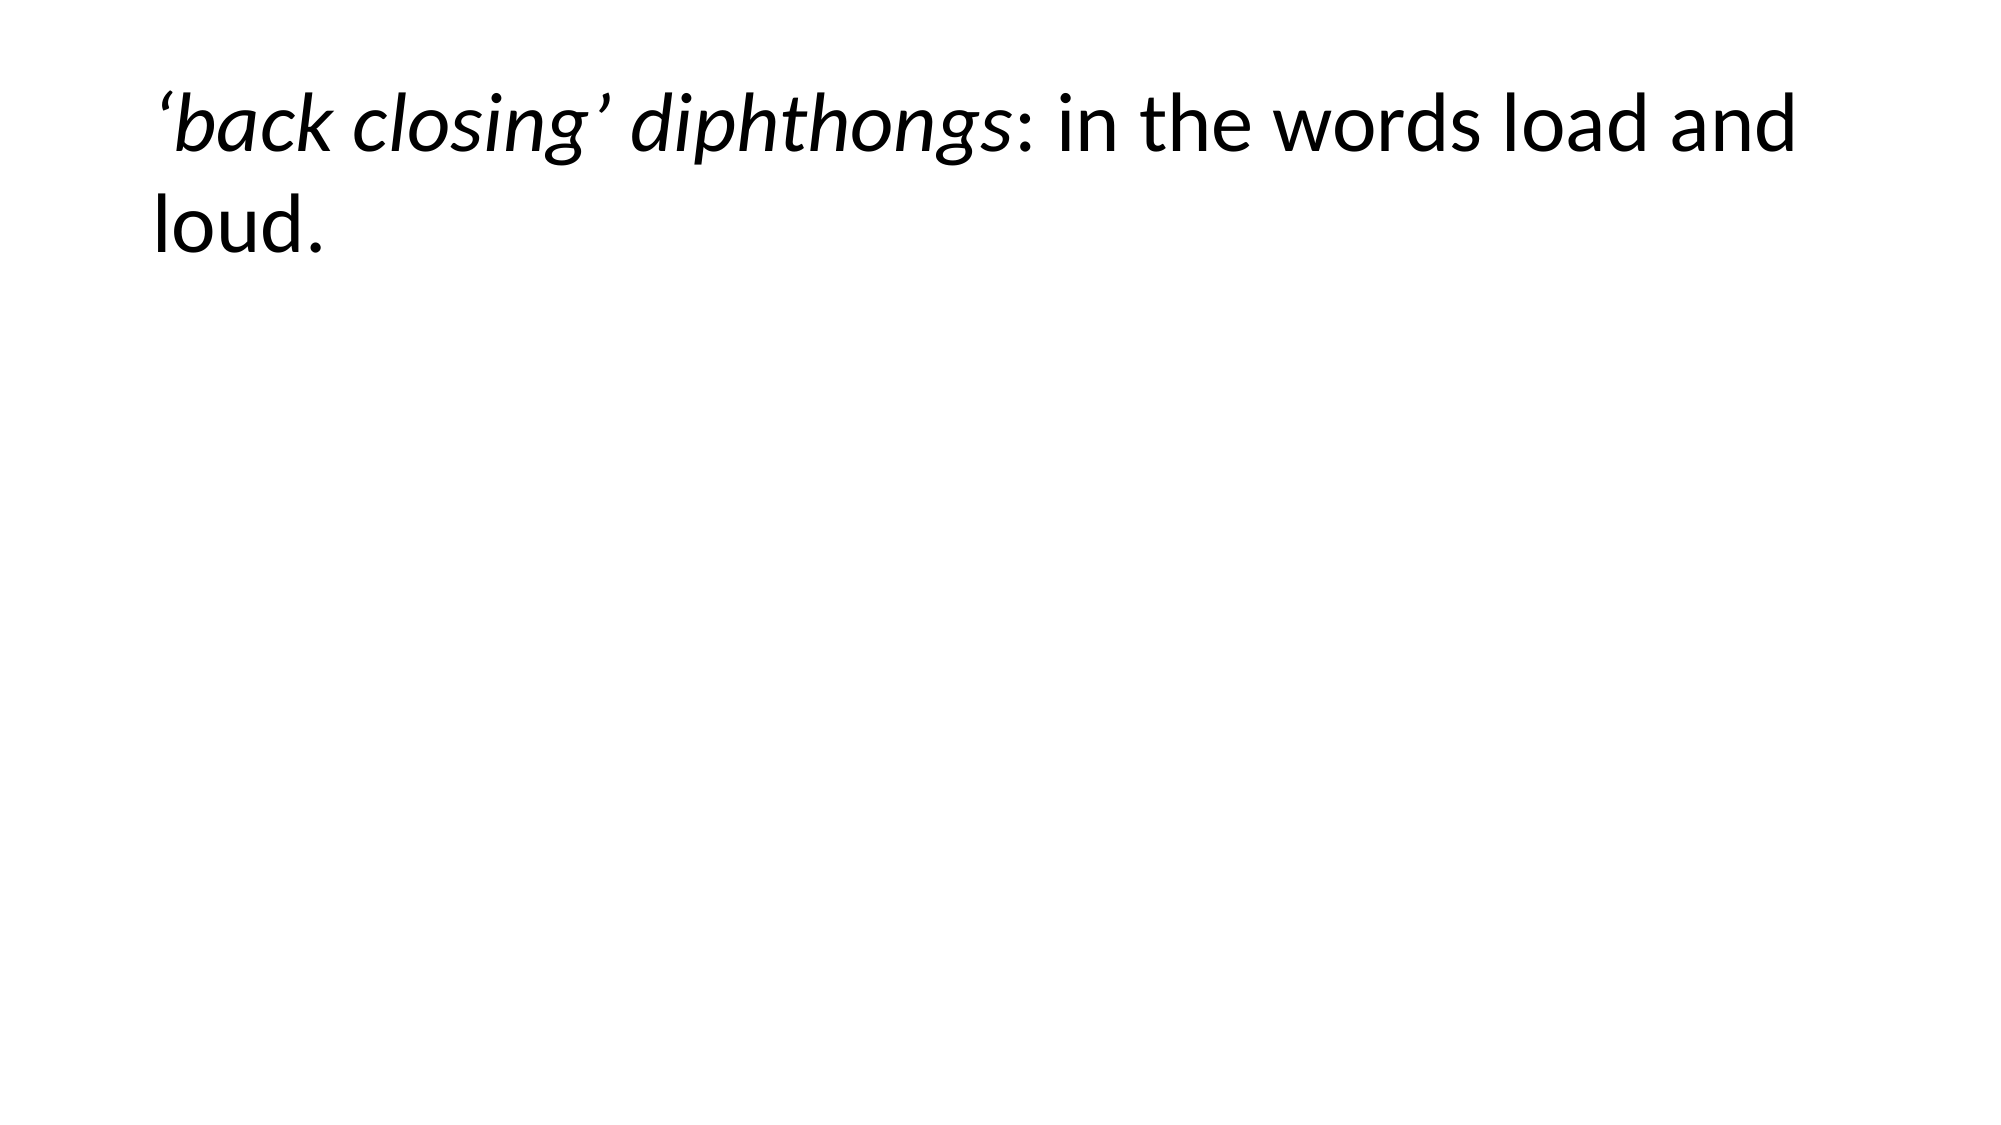

# ‘back closing’ diphthongs: in the words load and loud.